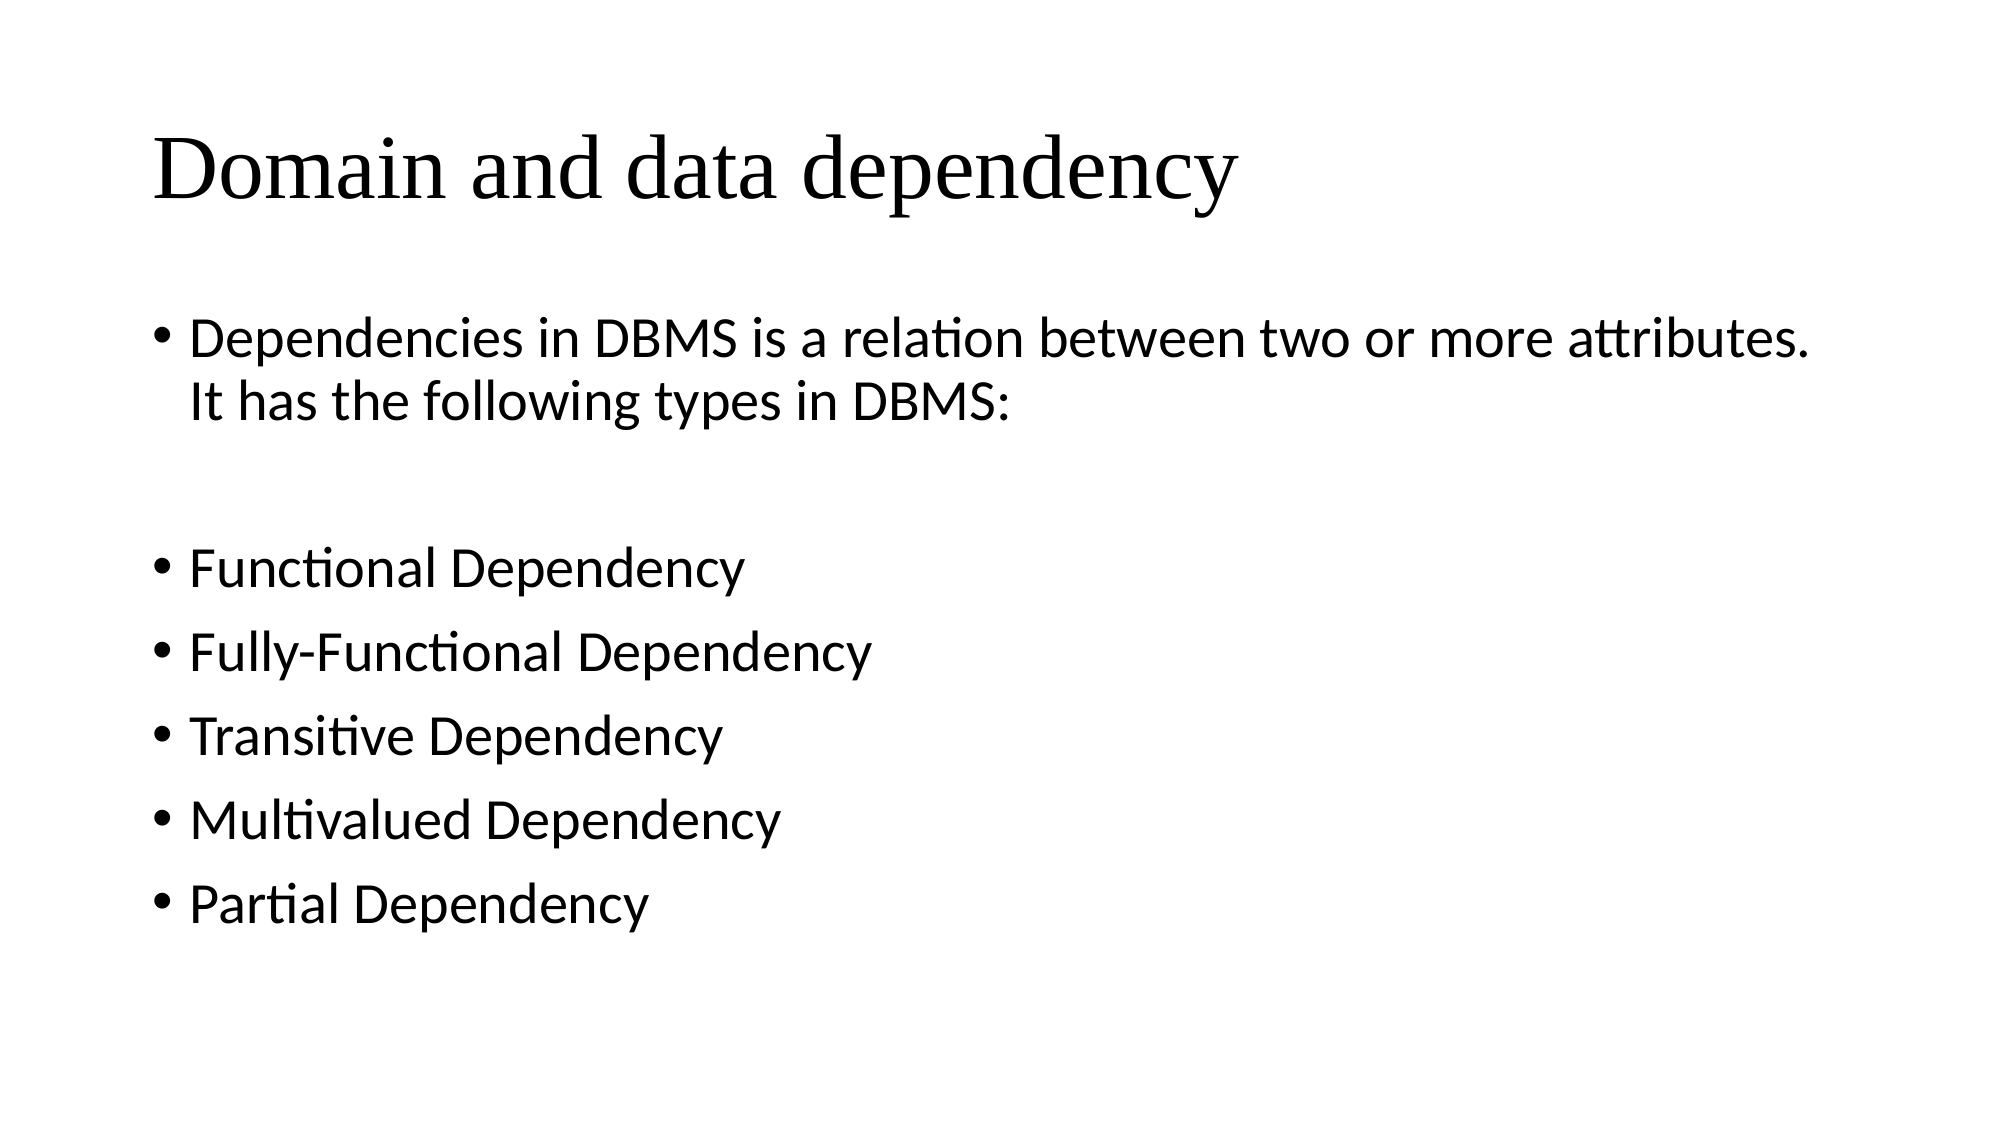

# Domain and data dependency
Dependencies in DBMS is a relation between two or more attributes. It has the following types in DBMS:

Functional Dependency
Fully-Functional Dependency
Transitive Dependency
Multivalued Dependency
Partial Dependency